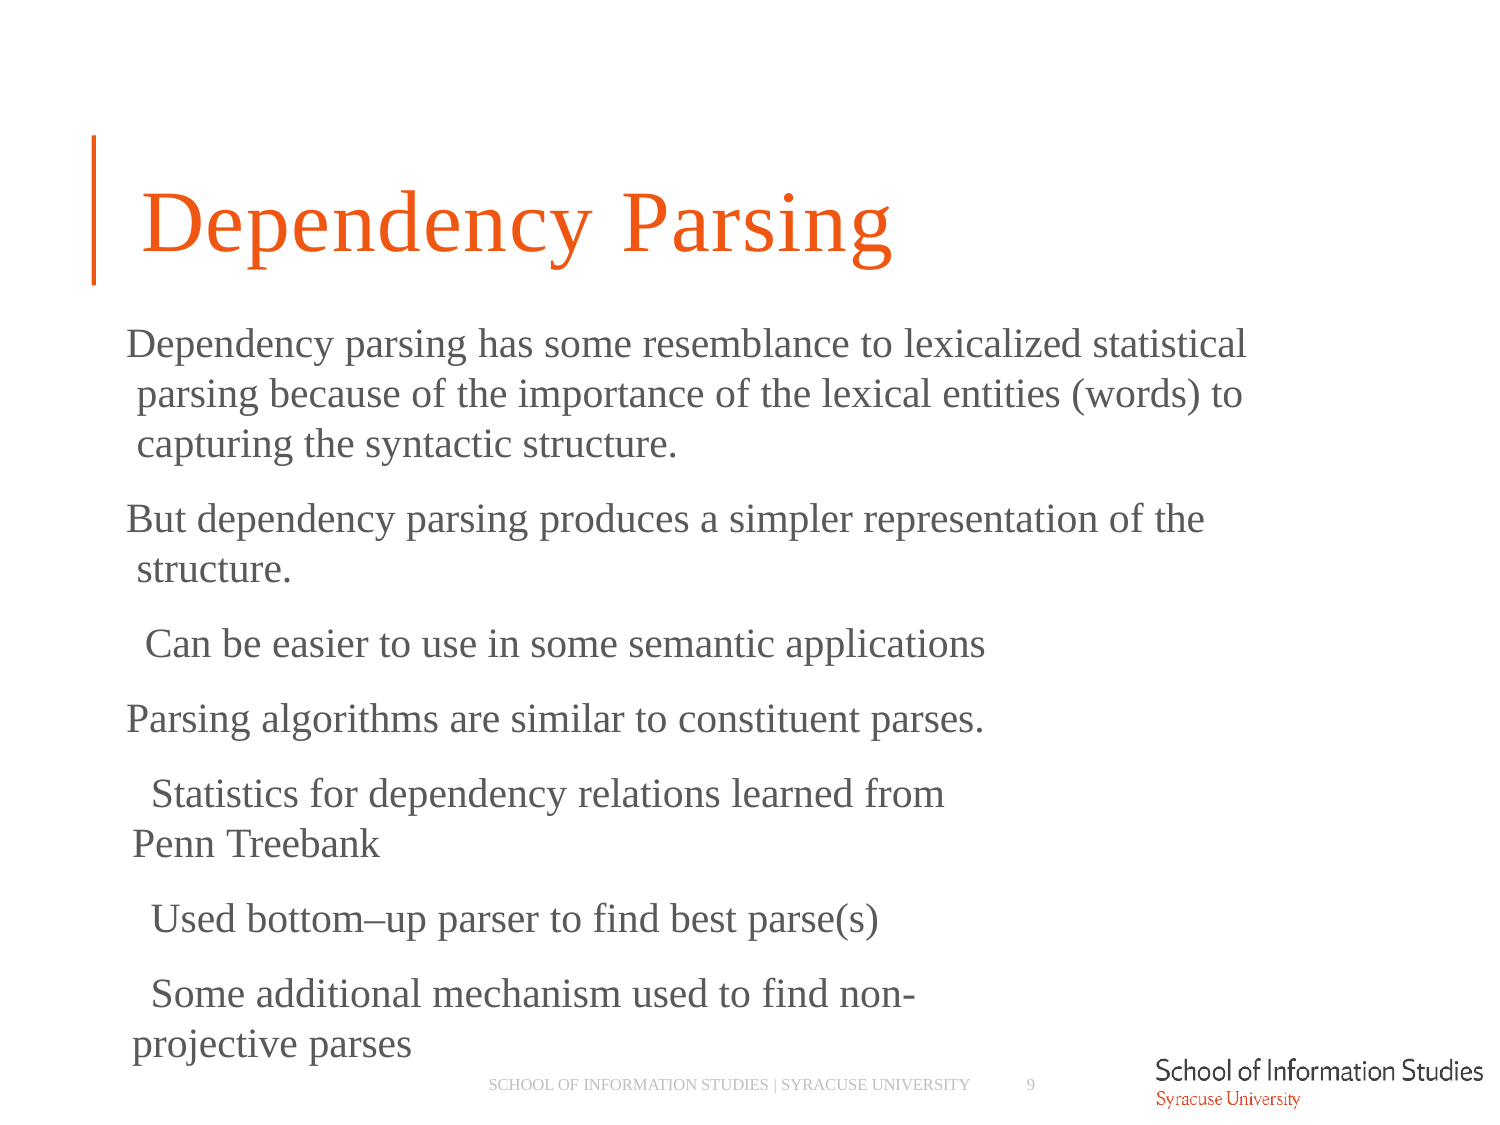

# Dependency Parsing
Dependency parsing has some resemblance to lexicalized statistical  parsing because of the importance of the lexical entities (words) to  capturing the syntactic structure.
But dependency parsing produces a simpler representation of the  structure.
­ Can be easier to use in some semantic applications  Parsing algorithms are similar to constituent parses.
­ Statistics for dependency relations learned from Penn Treebank
­ Used bottom–up parser to find best parse(s)
­ Some additional mechanism used to find non-projective parses
SCHOOL OF INFORMATION STUDIES | SYRACUSE UNIVERSITY
9